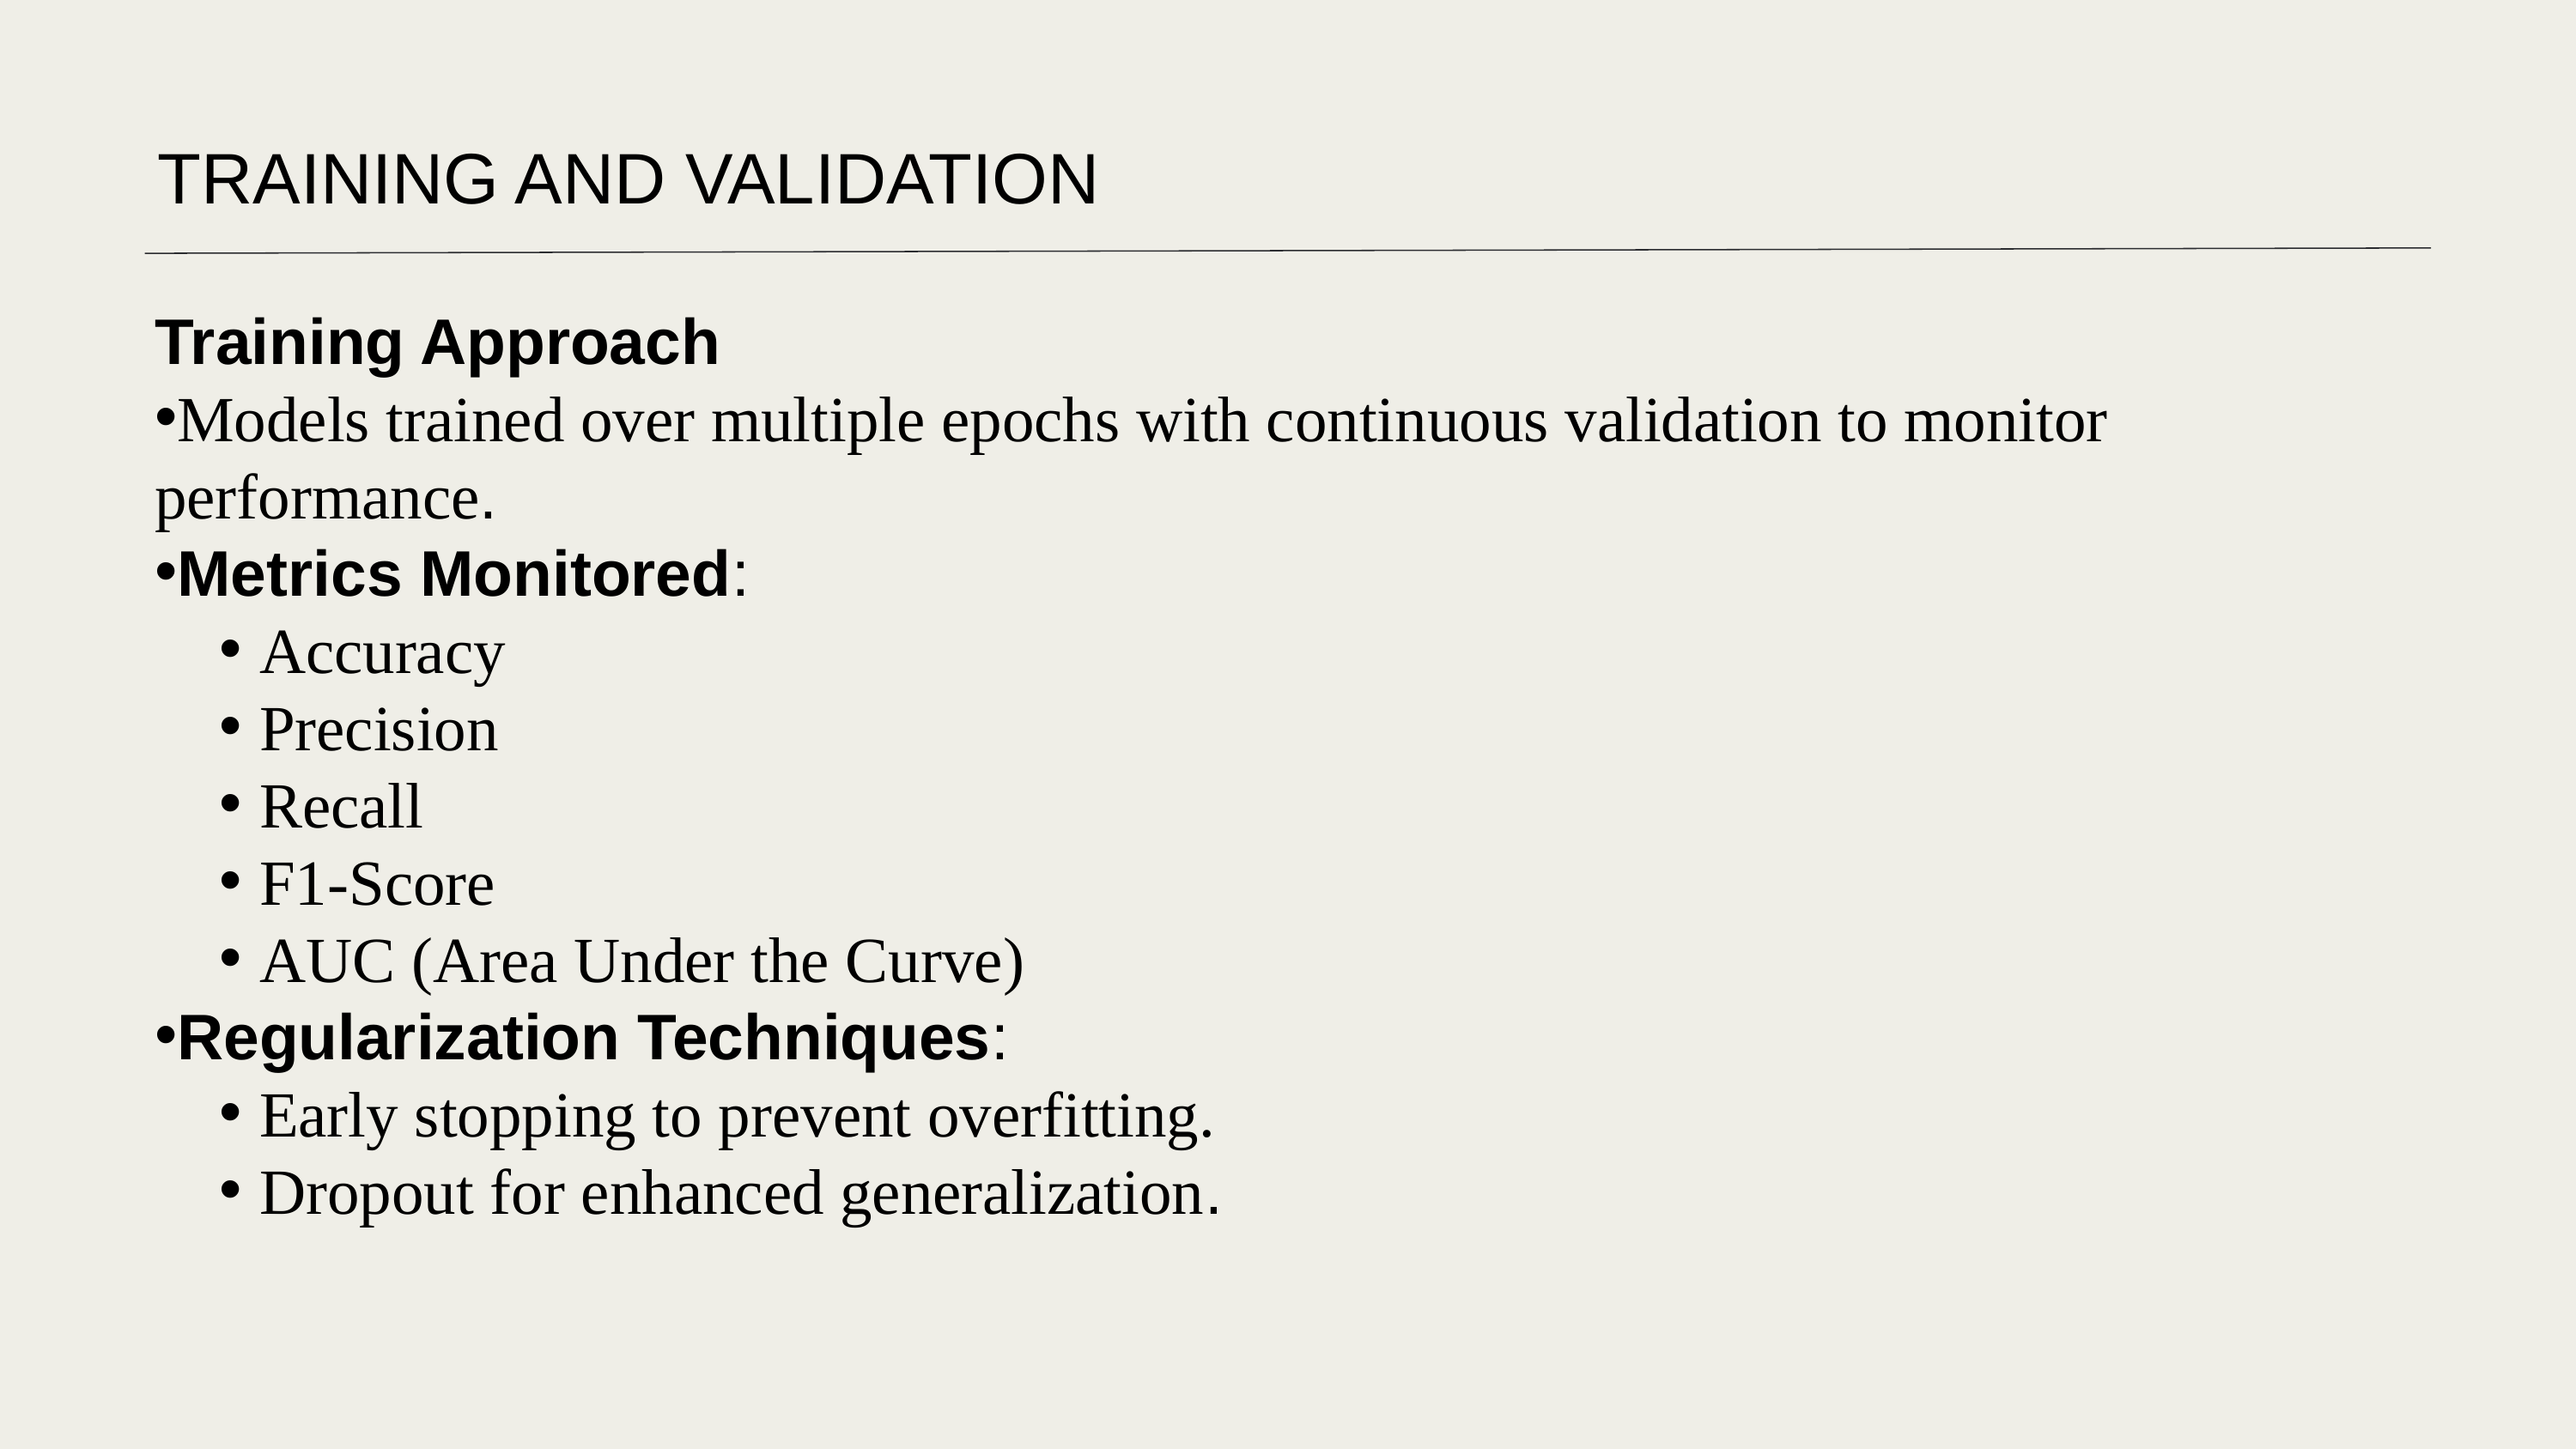

TRAINING AND VALIDATION

Training Approach
Models trained over multiple epochs with continuous validation to monitor performance.
Metrics Monitored:
Accuracy
Precision
Recall
F1-Score
AUC (Area Under the Curve)
Regularization Techniques:
Early stopping to prevent overfitting.
Dropout for enhanced generalization.